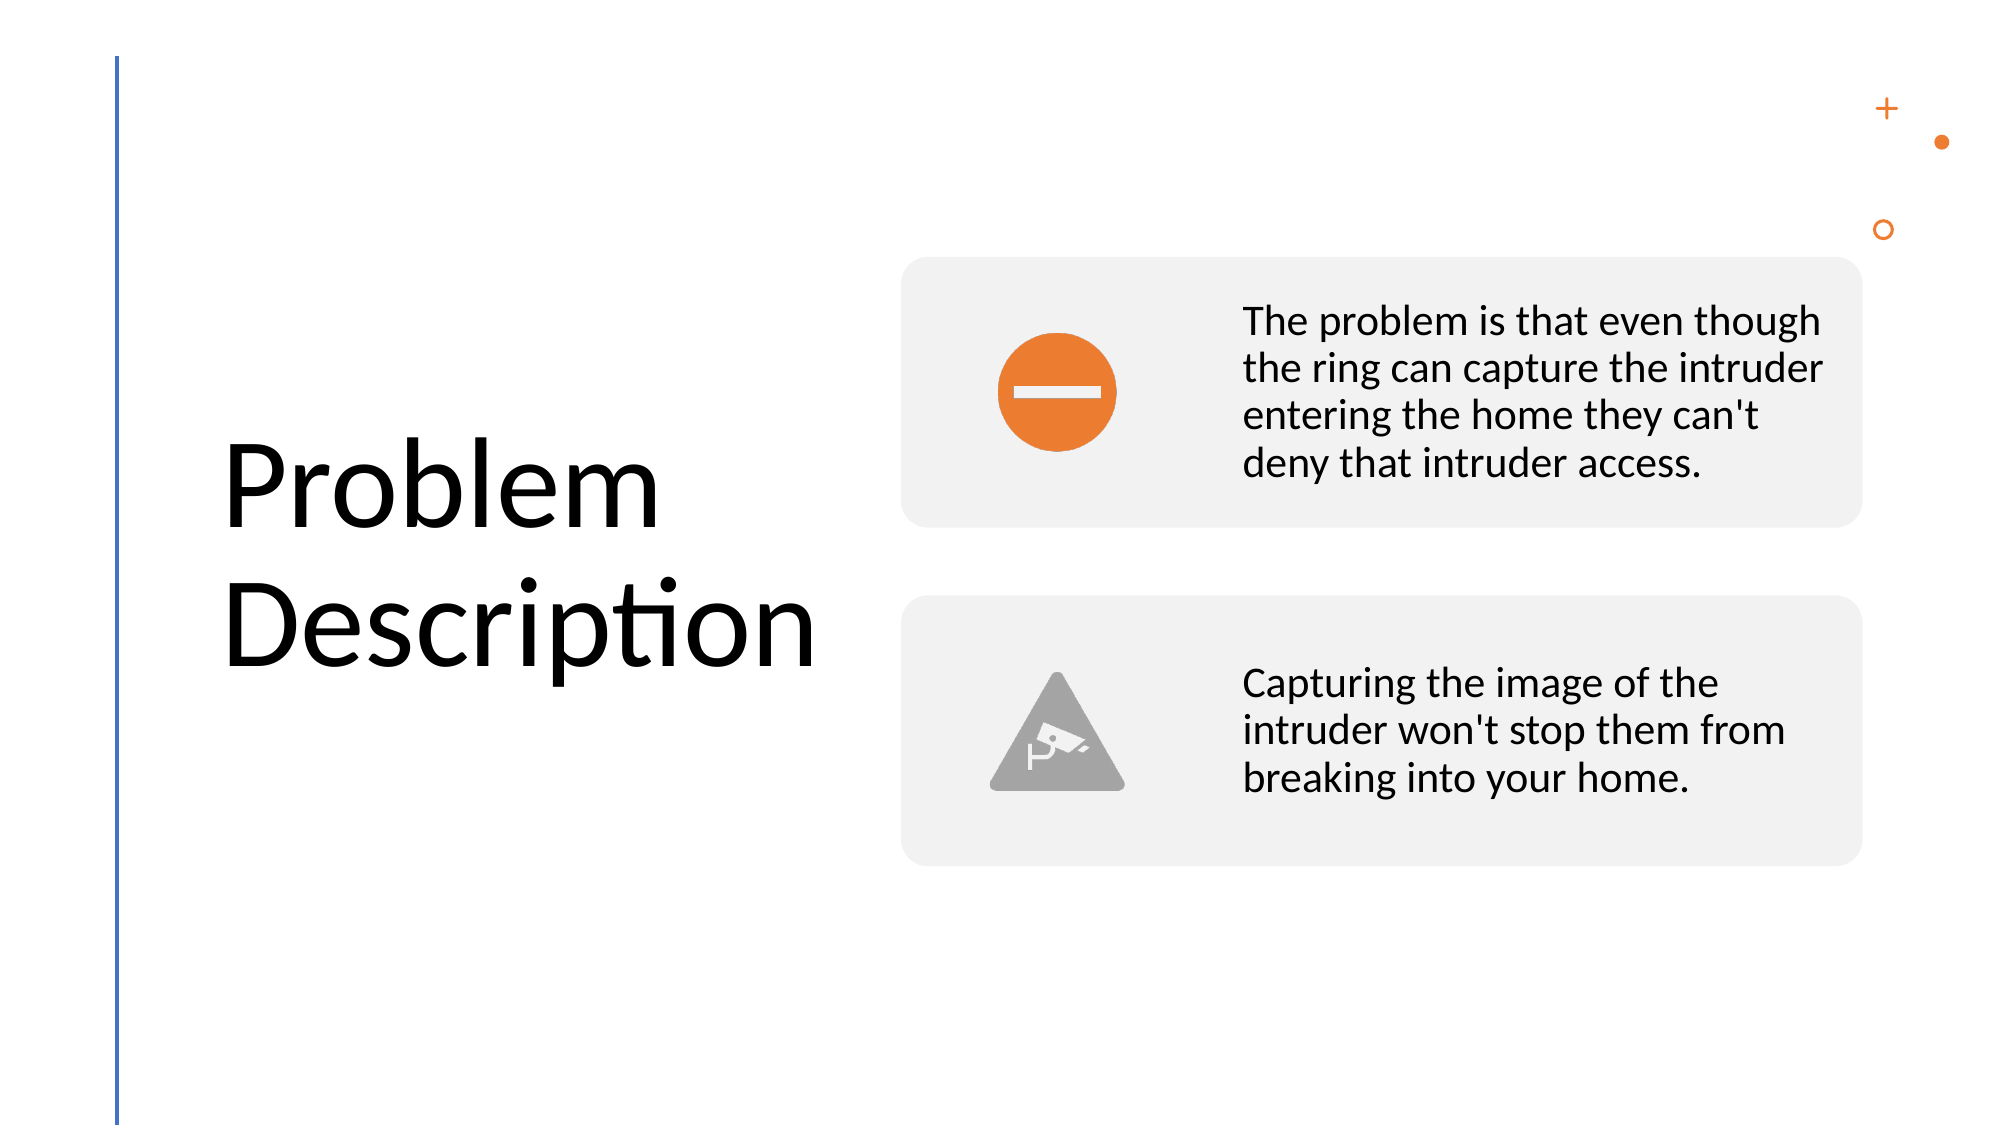

# Problem Description

The problem is that even though the ring can capture the intruder entering the home they can't deny that intruder access.
Capturing the image of the intruder won't stop them from breaking into your home.